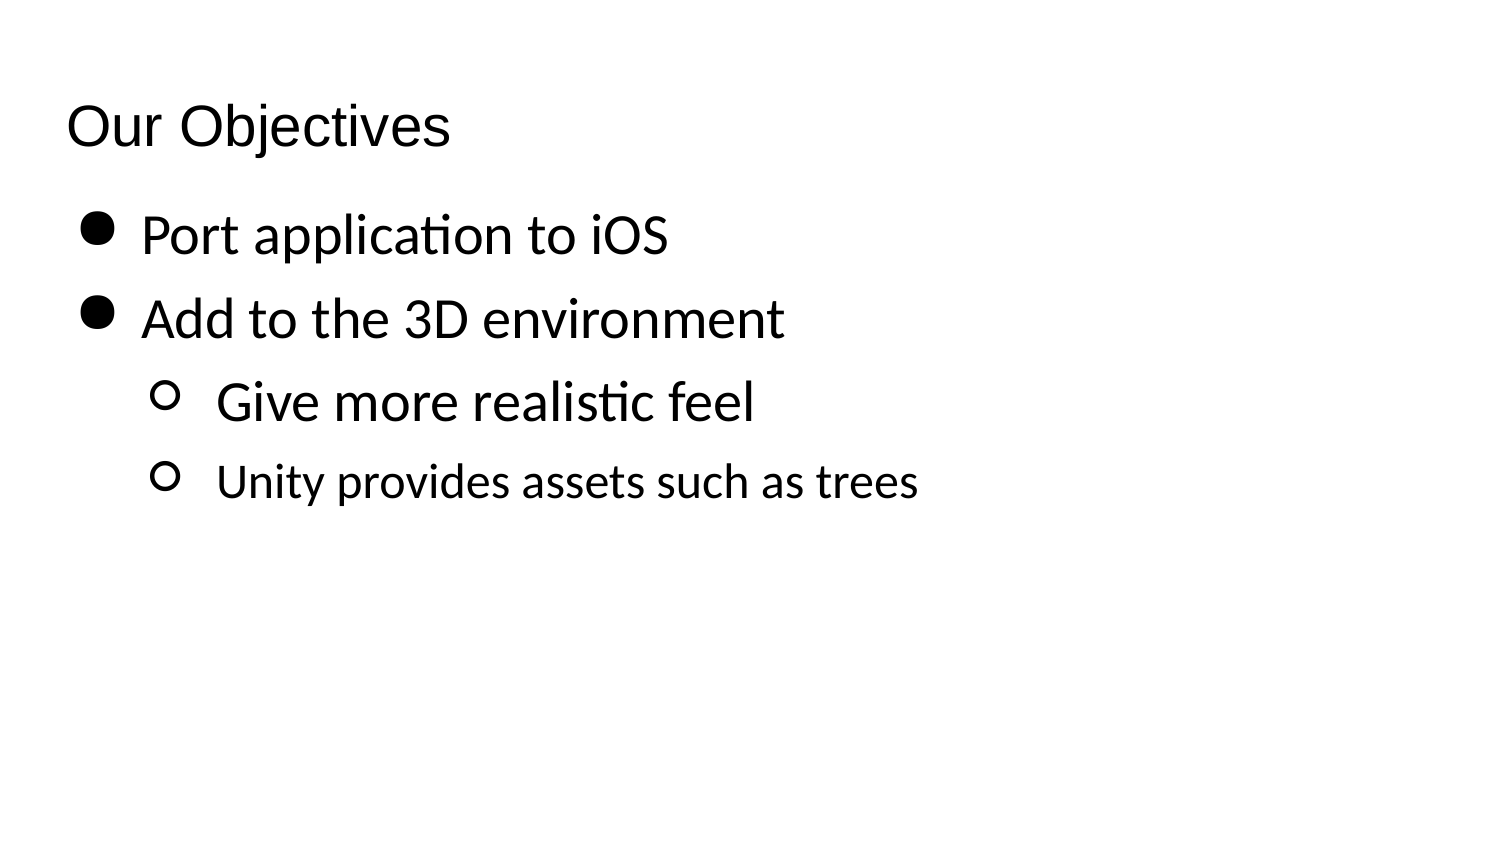

# Our Objectives
Port application to iOS
Add to the 3D environment
Give more realistic feel
Unity provides assets such as trees